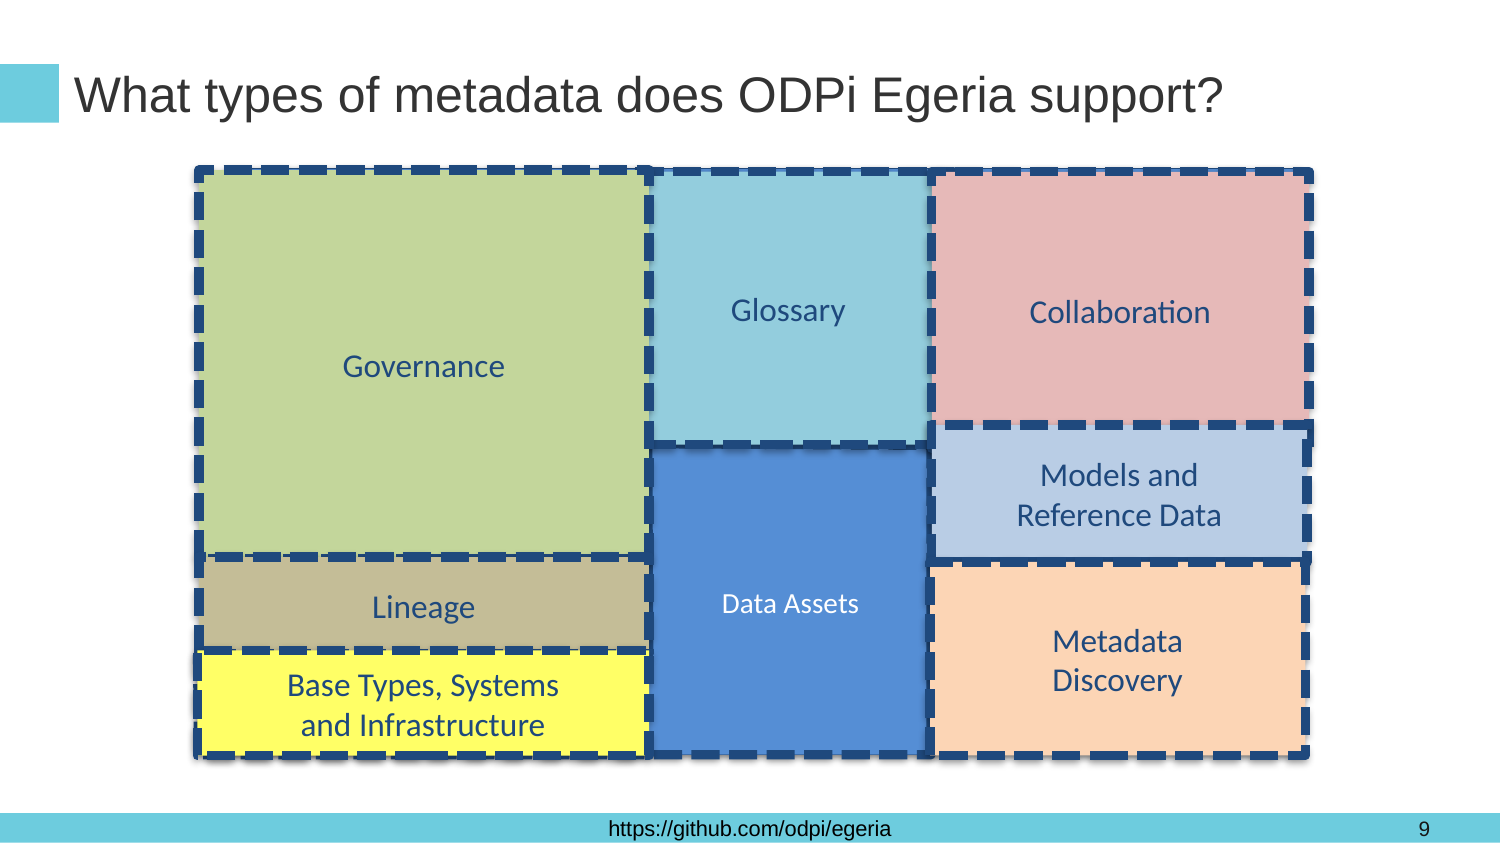

# What types of metadata does ODPi Egeria support?

Governance
Glossary
Collaboration
Models and
Reference Data

Lineage
Metadata
Discovery
Data Assets
Base Types, Systems
and Infrastructure
9